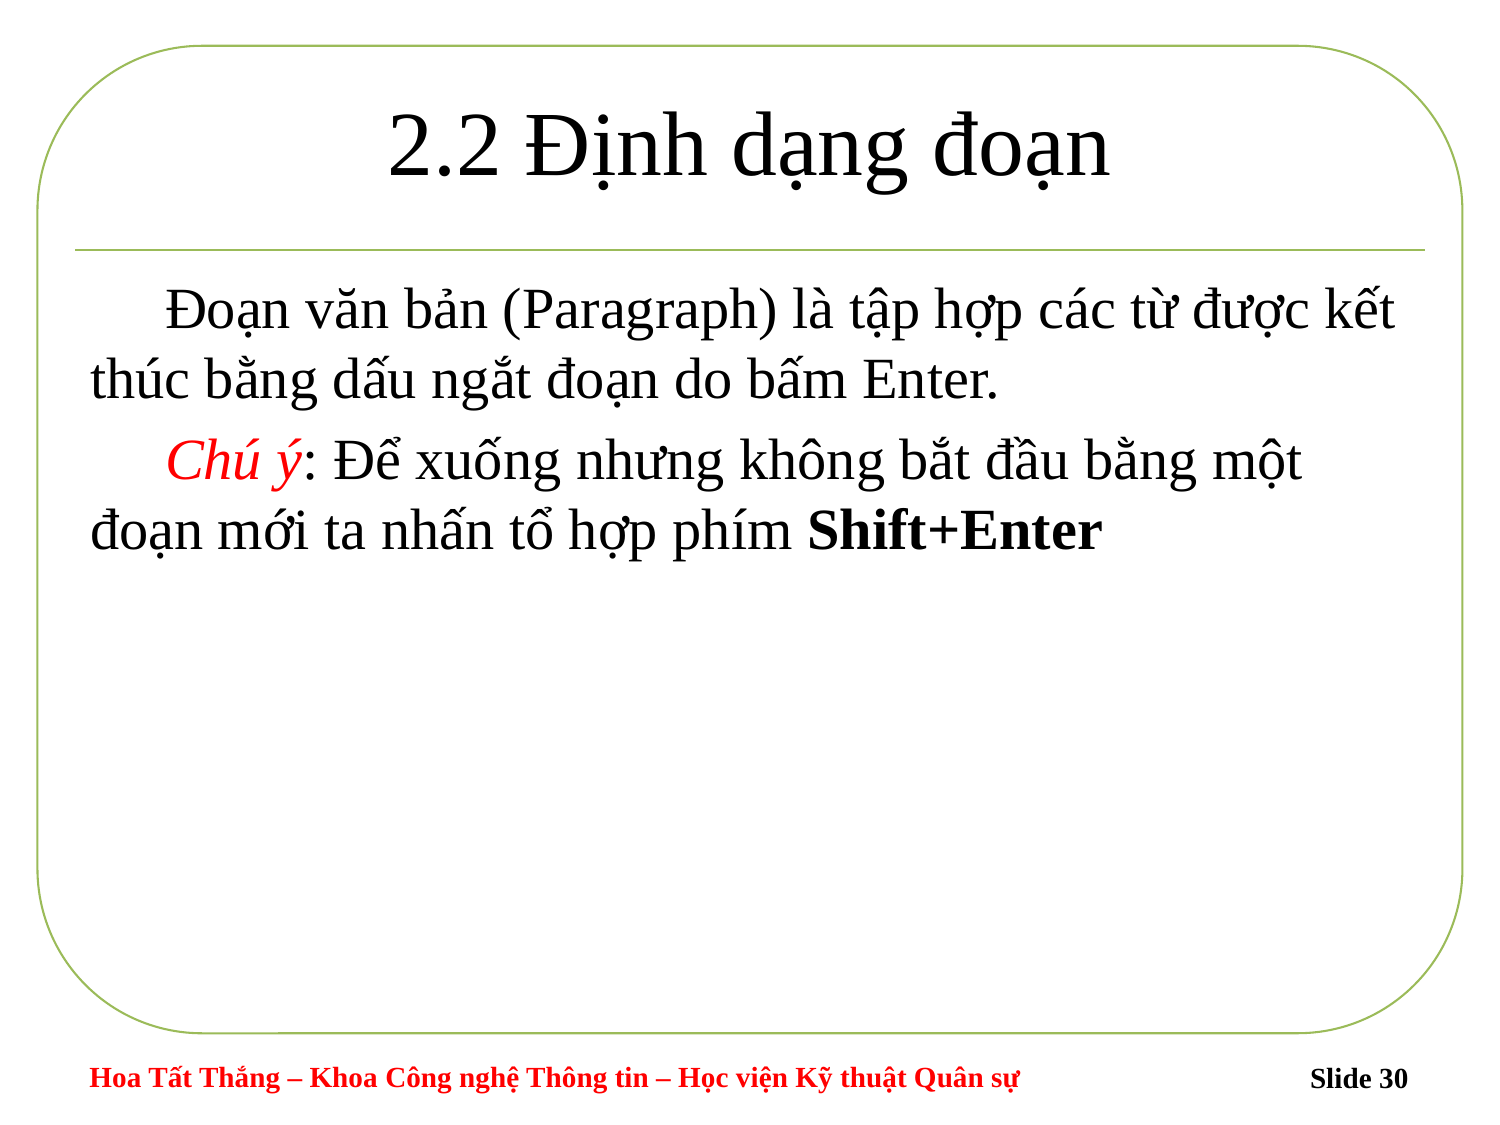

# 2.2 Định dạng đoạn
Đoạn văn bản (Paragraph) là tập hợp các từ được kết thúc bằng dấu ngắt đoạn do bấm Enter.
Chú ý: Để xuống nhưng không bắt đầu bằng một đoạn mới ta nhấn tổ hợp phím Shift+Enter